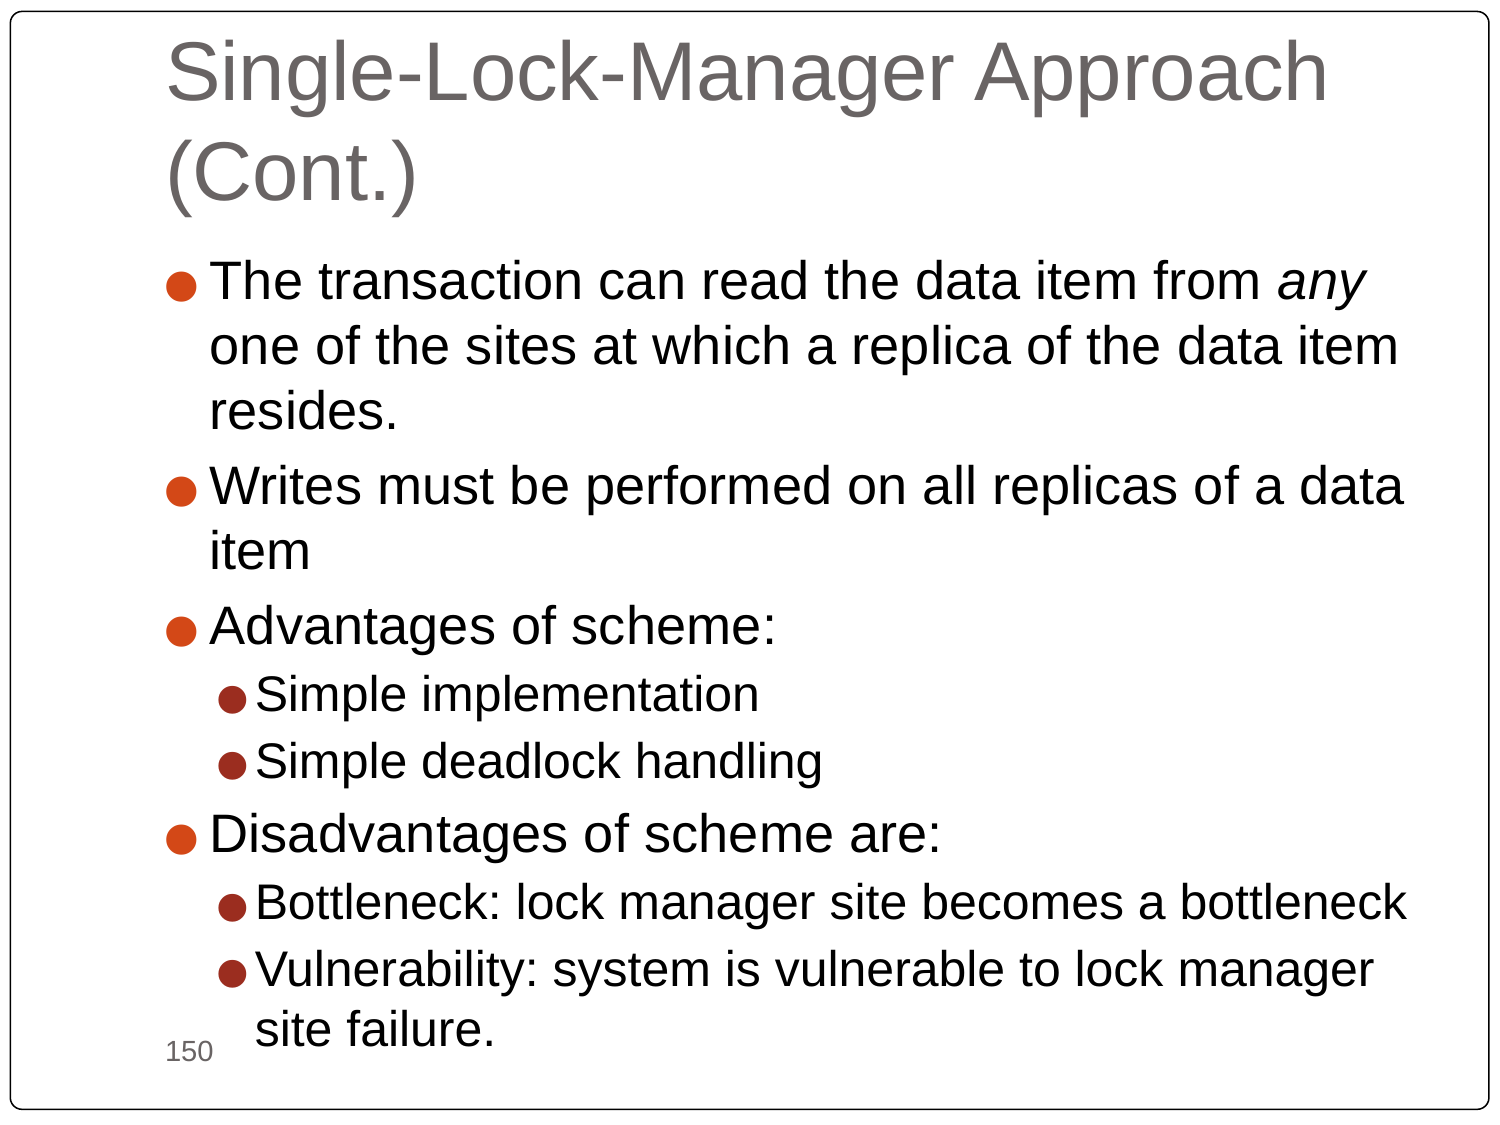

# Single-Lock-Manager Approach (Cont.)
The transaction can read the data item from any one of the sites at which a replica of the data item resides.
Writes must be performed on all replicas of a data item
Advantages of scheme:
Simple implementation
Simple deadlock handling
Disadvantages of scheme are:
Bottleneck: lock manager site becomes a bottleneck
Vulnerability: system is vulnerable to lock manager site failure.

150